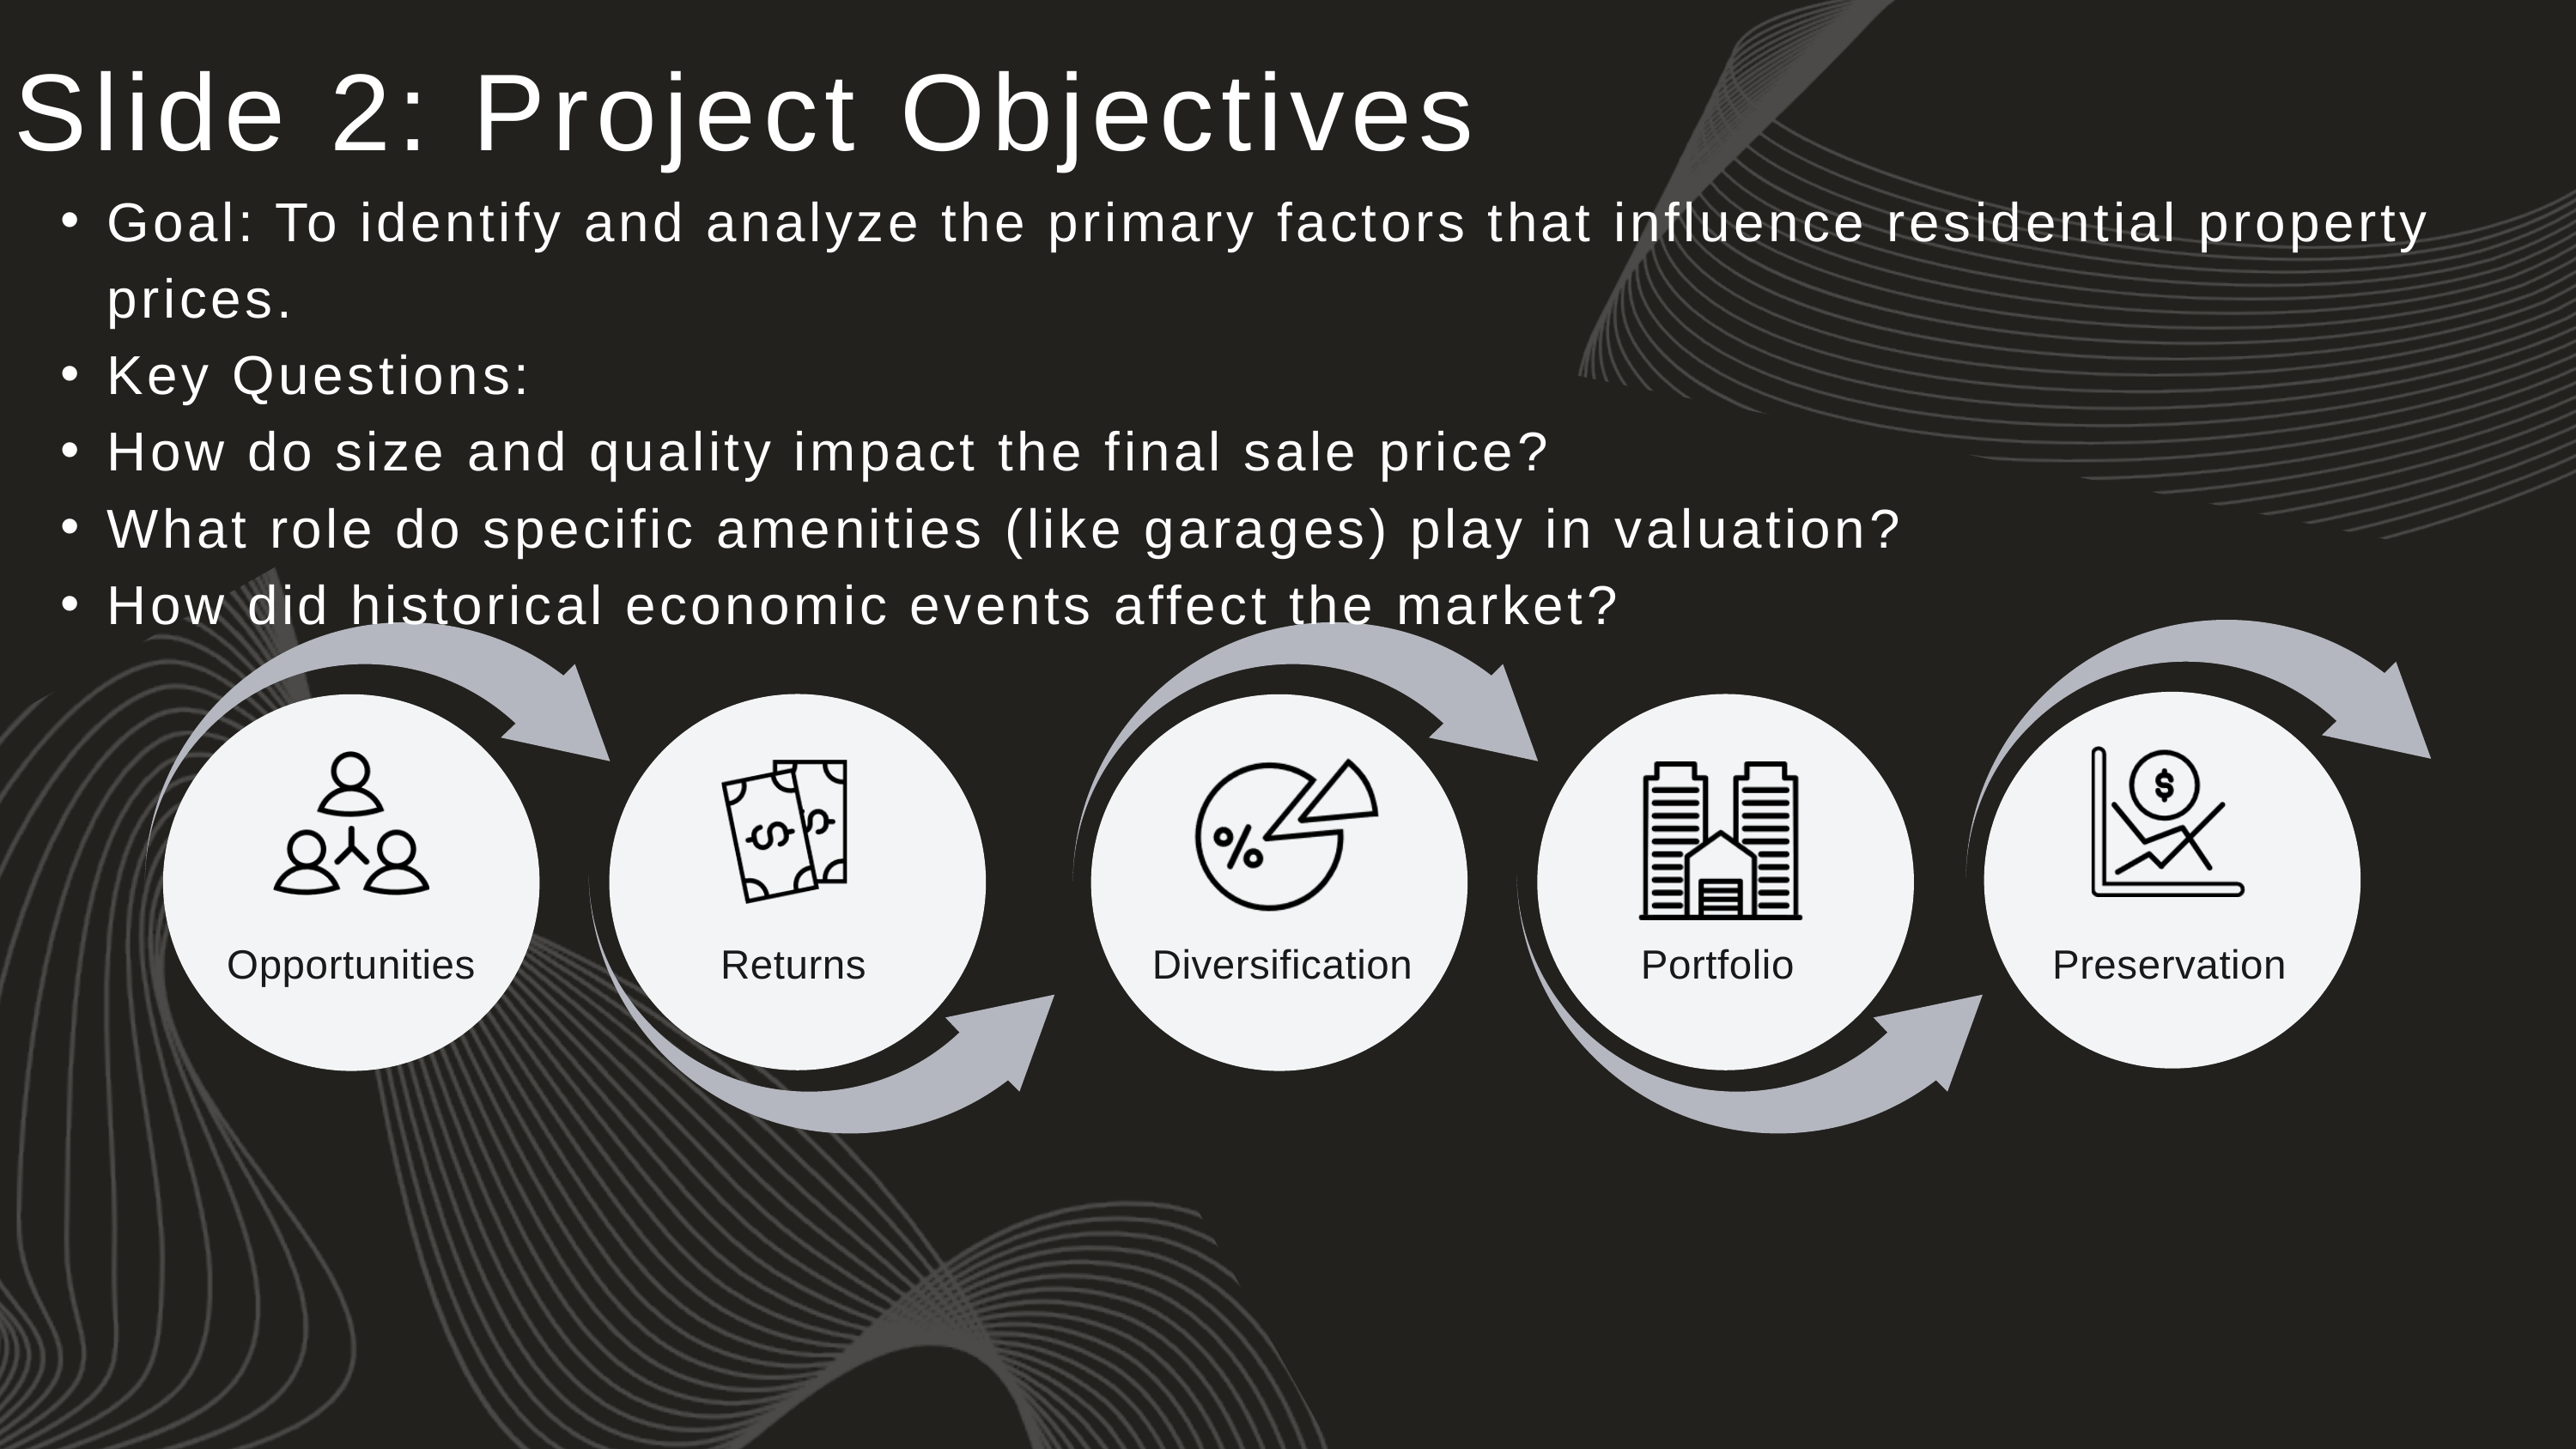

Slide 2: Project Objectives
Goal: To identify and analyze the primary factors that influence residential property prices.
Key Questions:
How do size and quality impact the final sale price?
What role do specific amenities (like garages) play in valuation?
How did historical economic events affect the market?

Opportunities
Returns
Diversification
Portfolio
Preservation